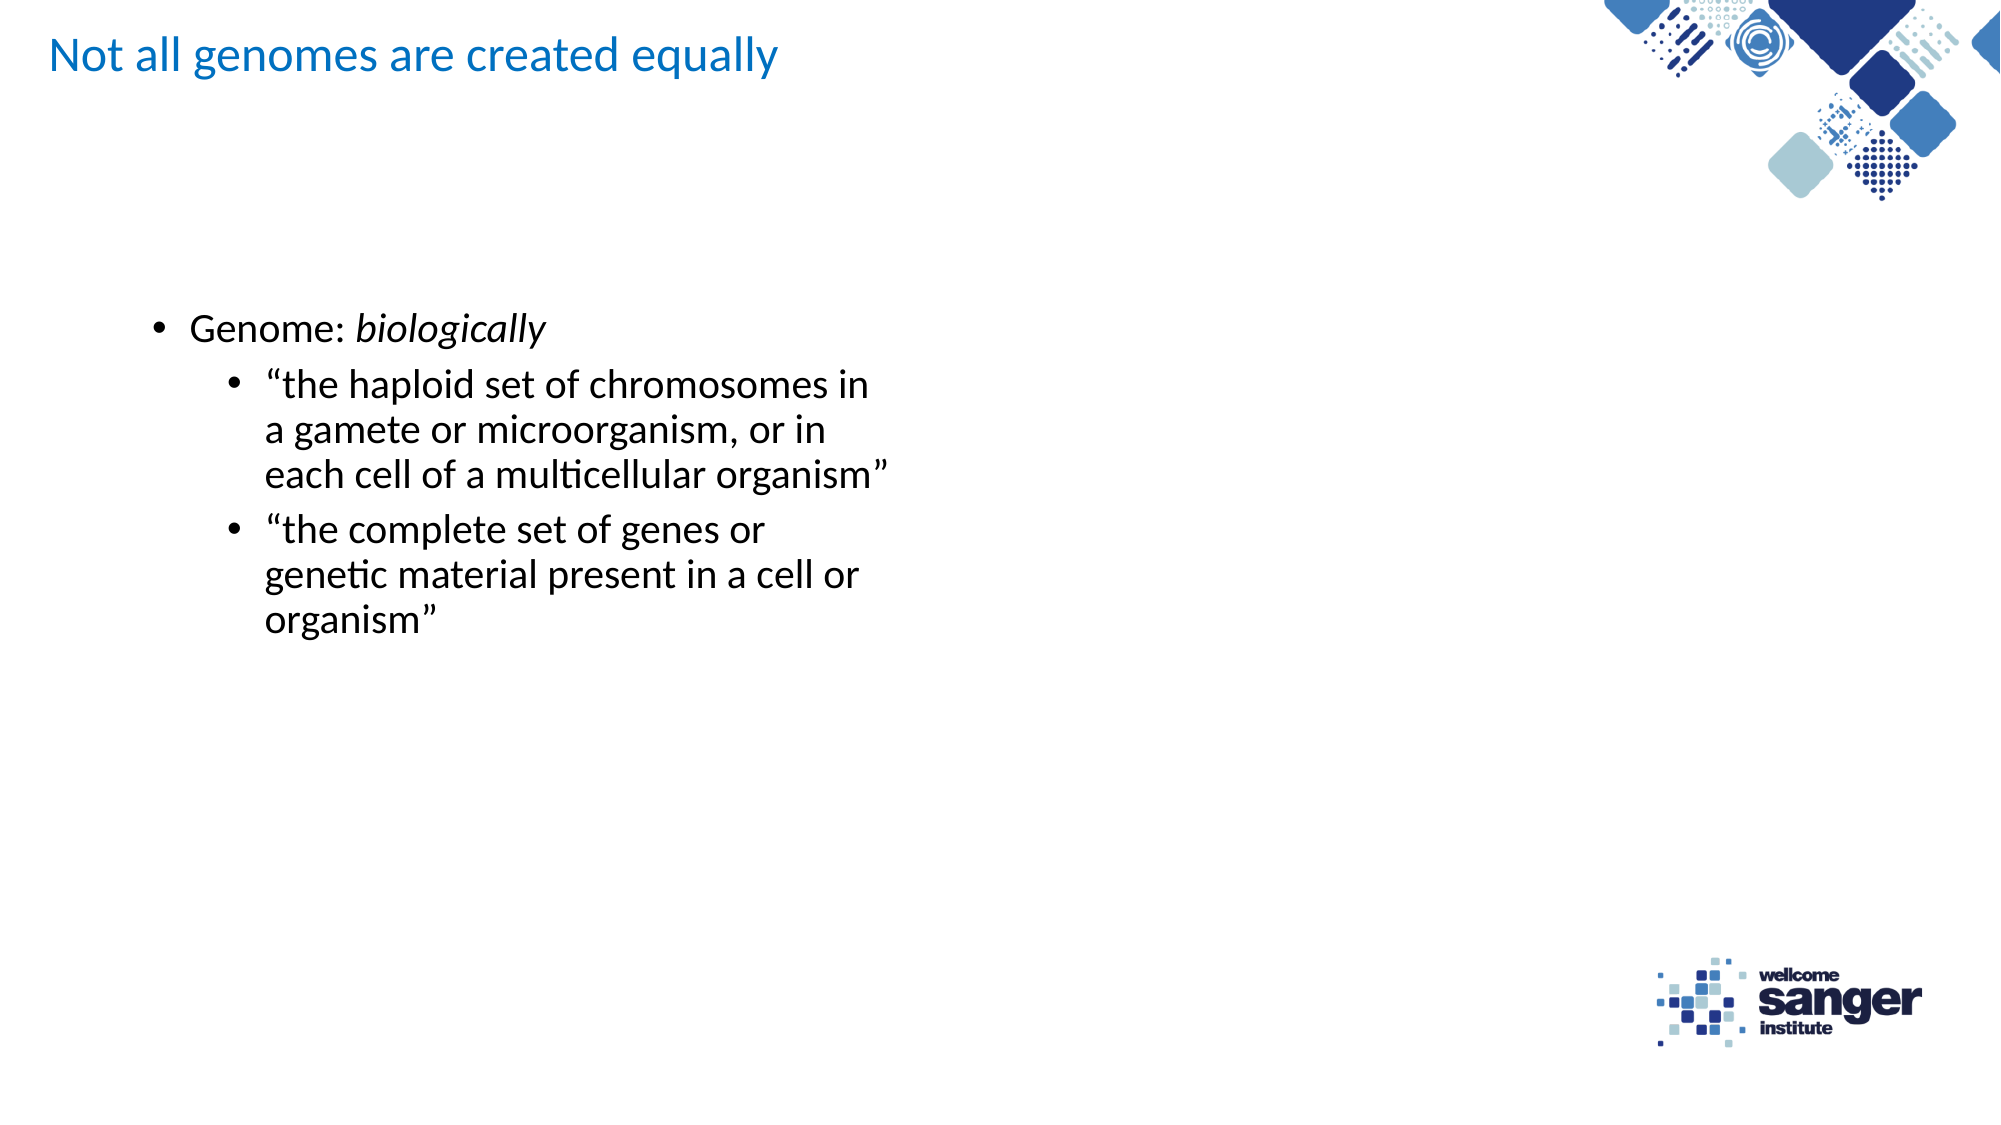

Not all genomes are created equally
Genome: biologically
“the haploid set of chromosomes in a gamete or microorganism, or in each cell of a multicellular organism”
“the complete set of genes or genetic material present in a cell or organism”